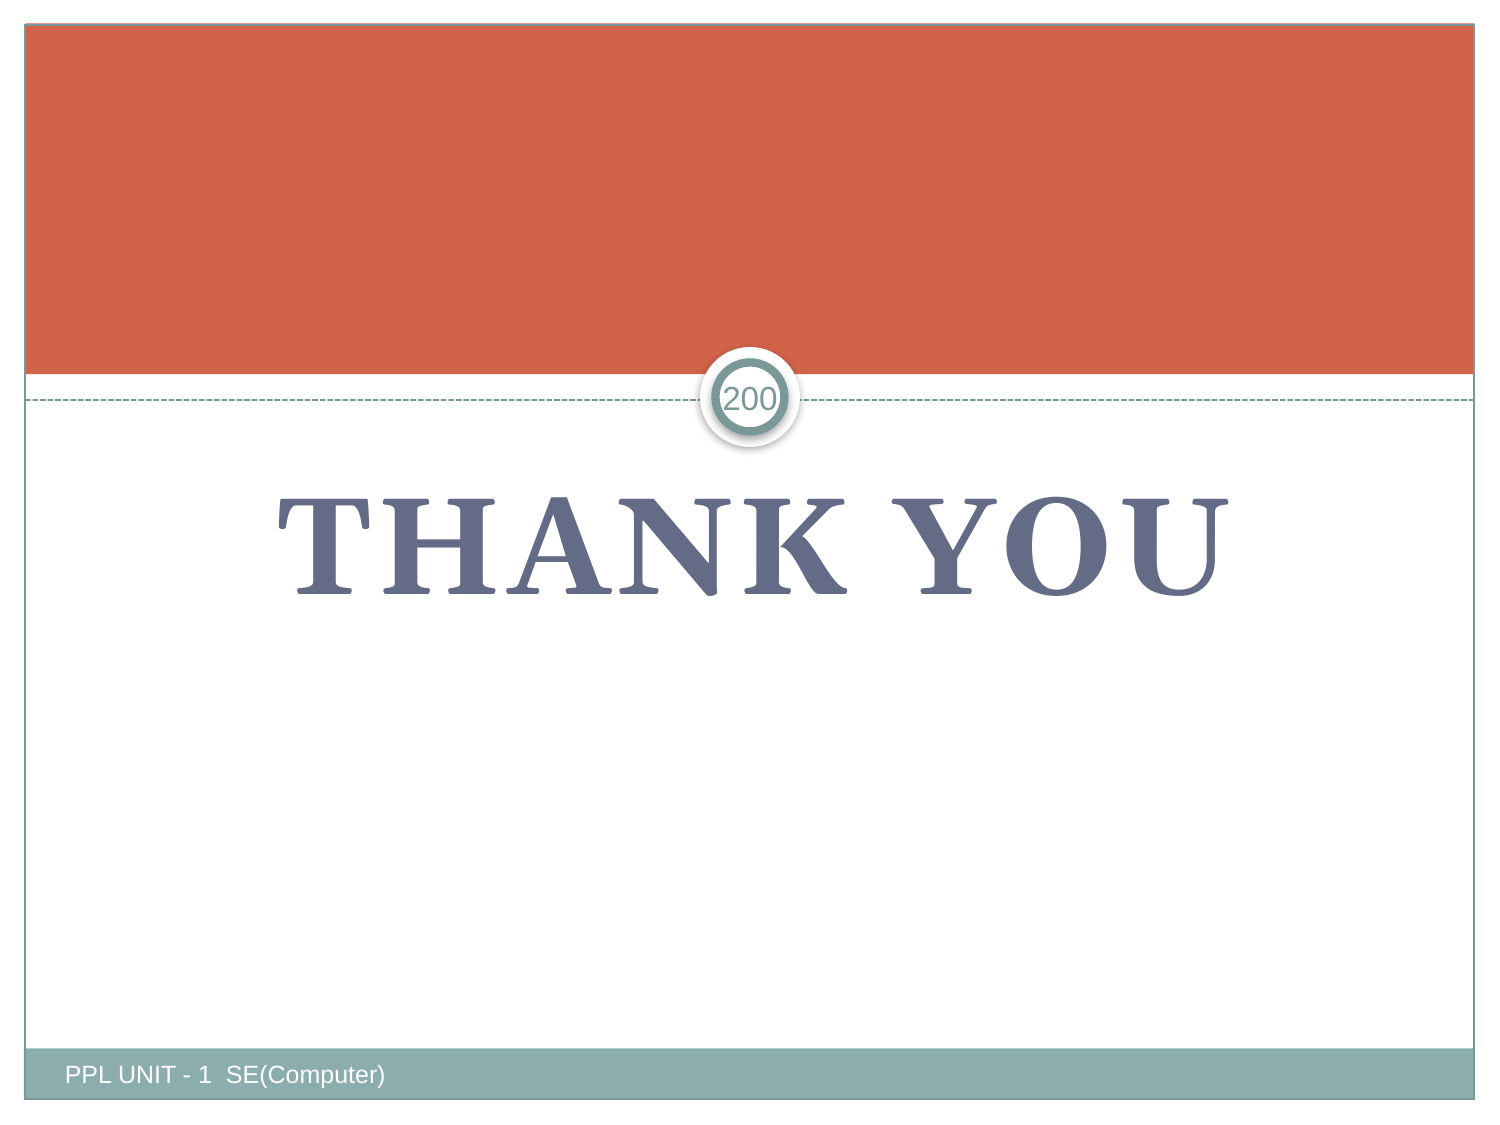

#
200
Thank YOU
PPL UNIT - 1  SE(Computer)